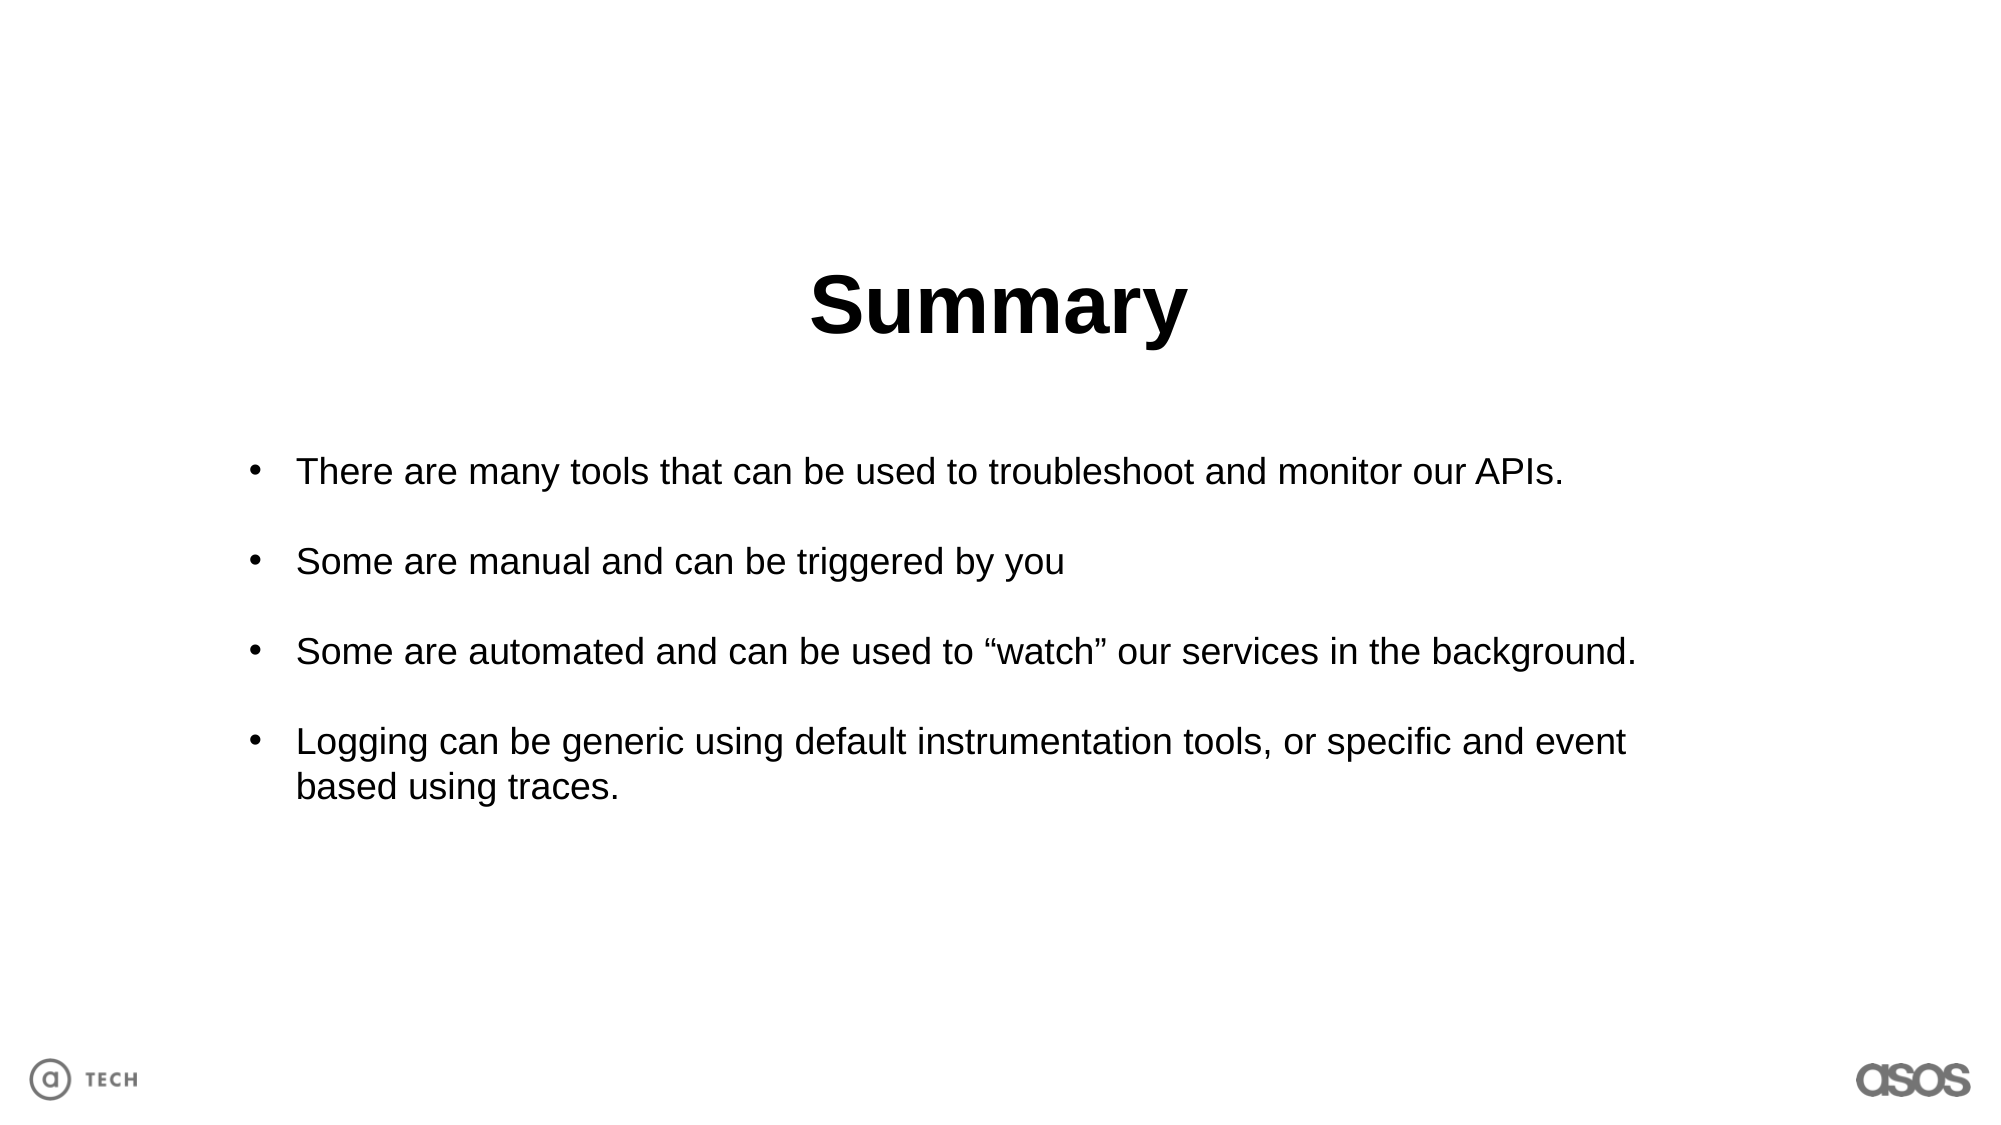

Summary
There are many tools that can be used to troubleshoot and monitor our APIs.

Some are manual and can be triggered by you

Some are automated and can be used to “watch” our services in the background.

Logging can be generic using default instrumentation tools, or specific and event based using traces.